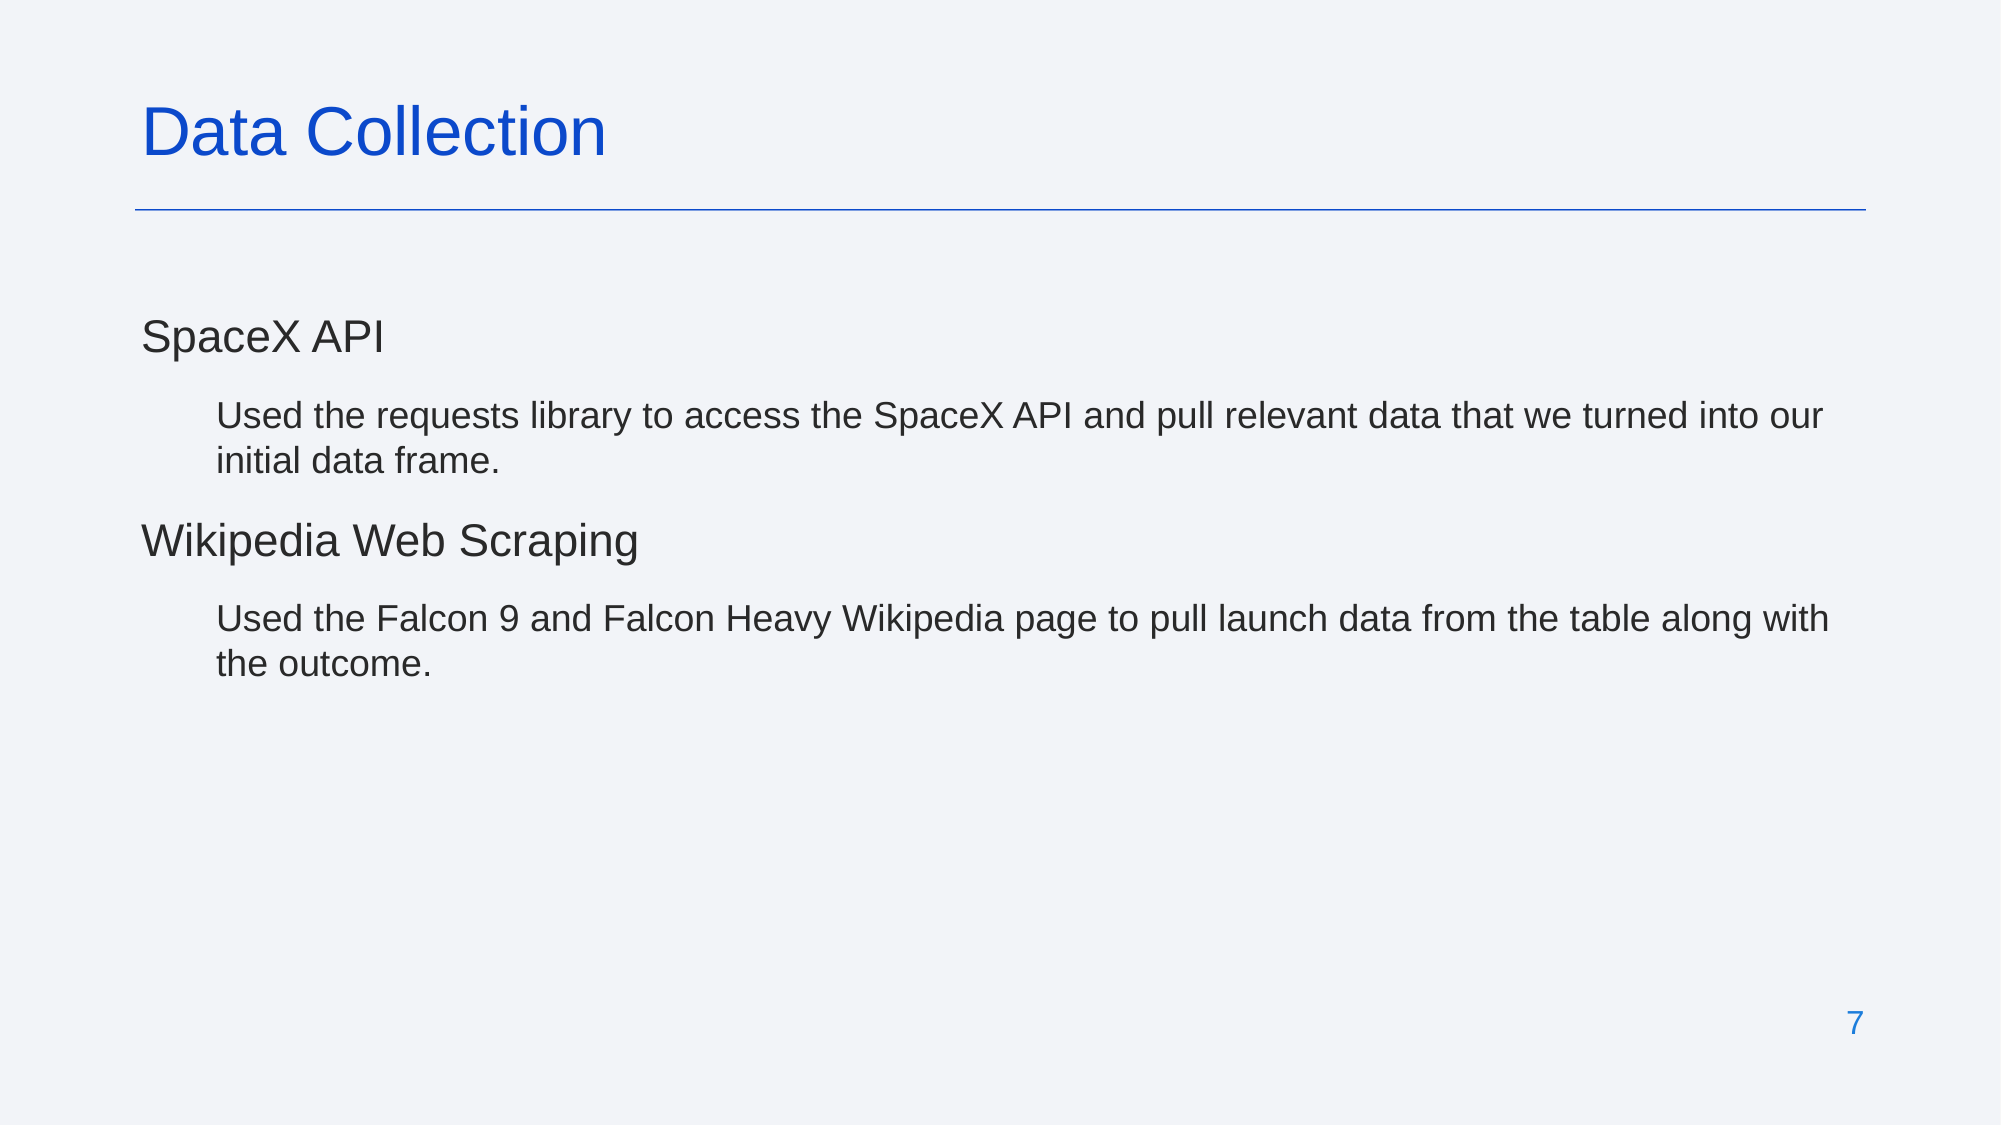

Data Collection
SpaceX API
Used the requests library to access the SpaceX API and pull relevant data that we turned into our initial data frame.
Wikipedia Web Scraping
Used the Falcon 9 and Falcon Heavy Wikipedia page to pull launch data from the table along with the outcome.

7